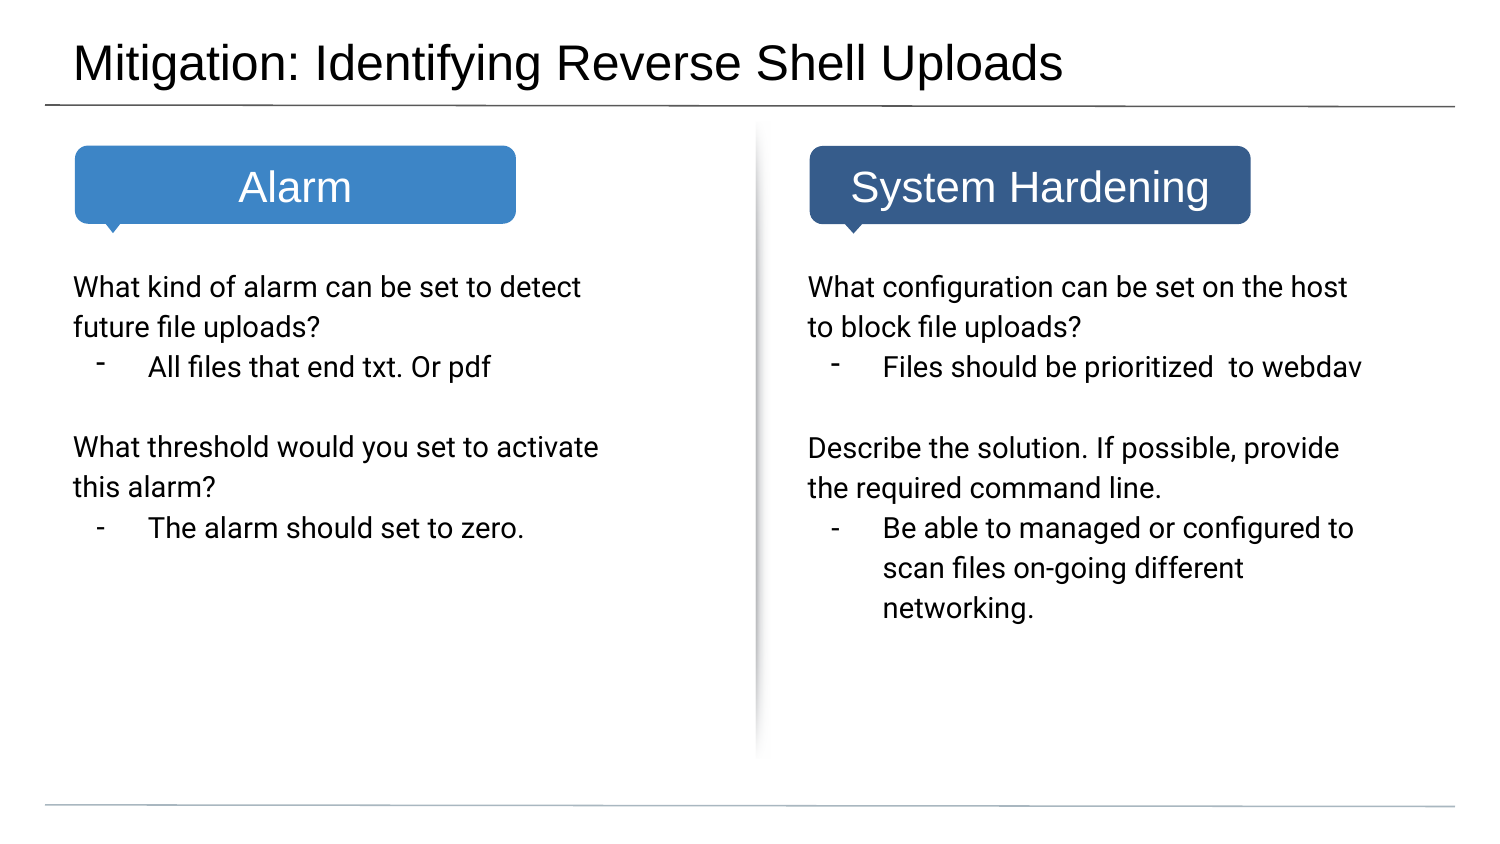

# Mitigation: Identifying Reverse Shell Uploads
What kind of alarm can be set to detect future file uploads?
All files that end txt. Or pdf

What threshold would you set to activate this alarm?
The alarm should set to zero.

What configuration can be set on the host to block file uploads?
Files should be prioritized  to webdav

Describe the solution. If possible, provide the required command line.
Be able to managed or configured to scan files on-going different networking.